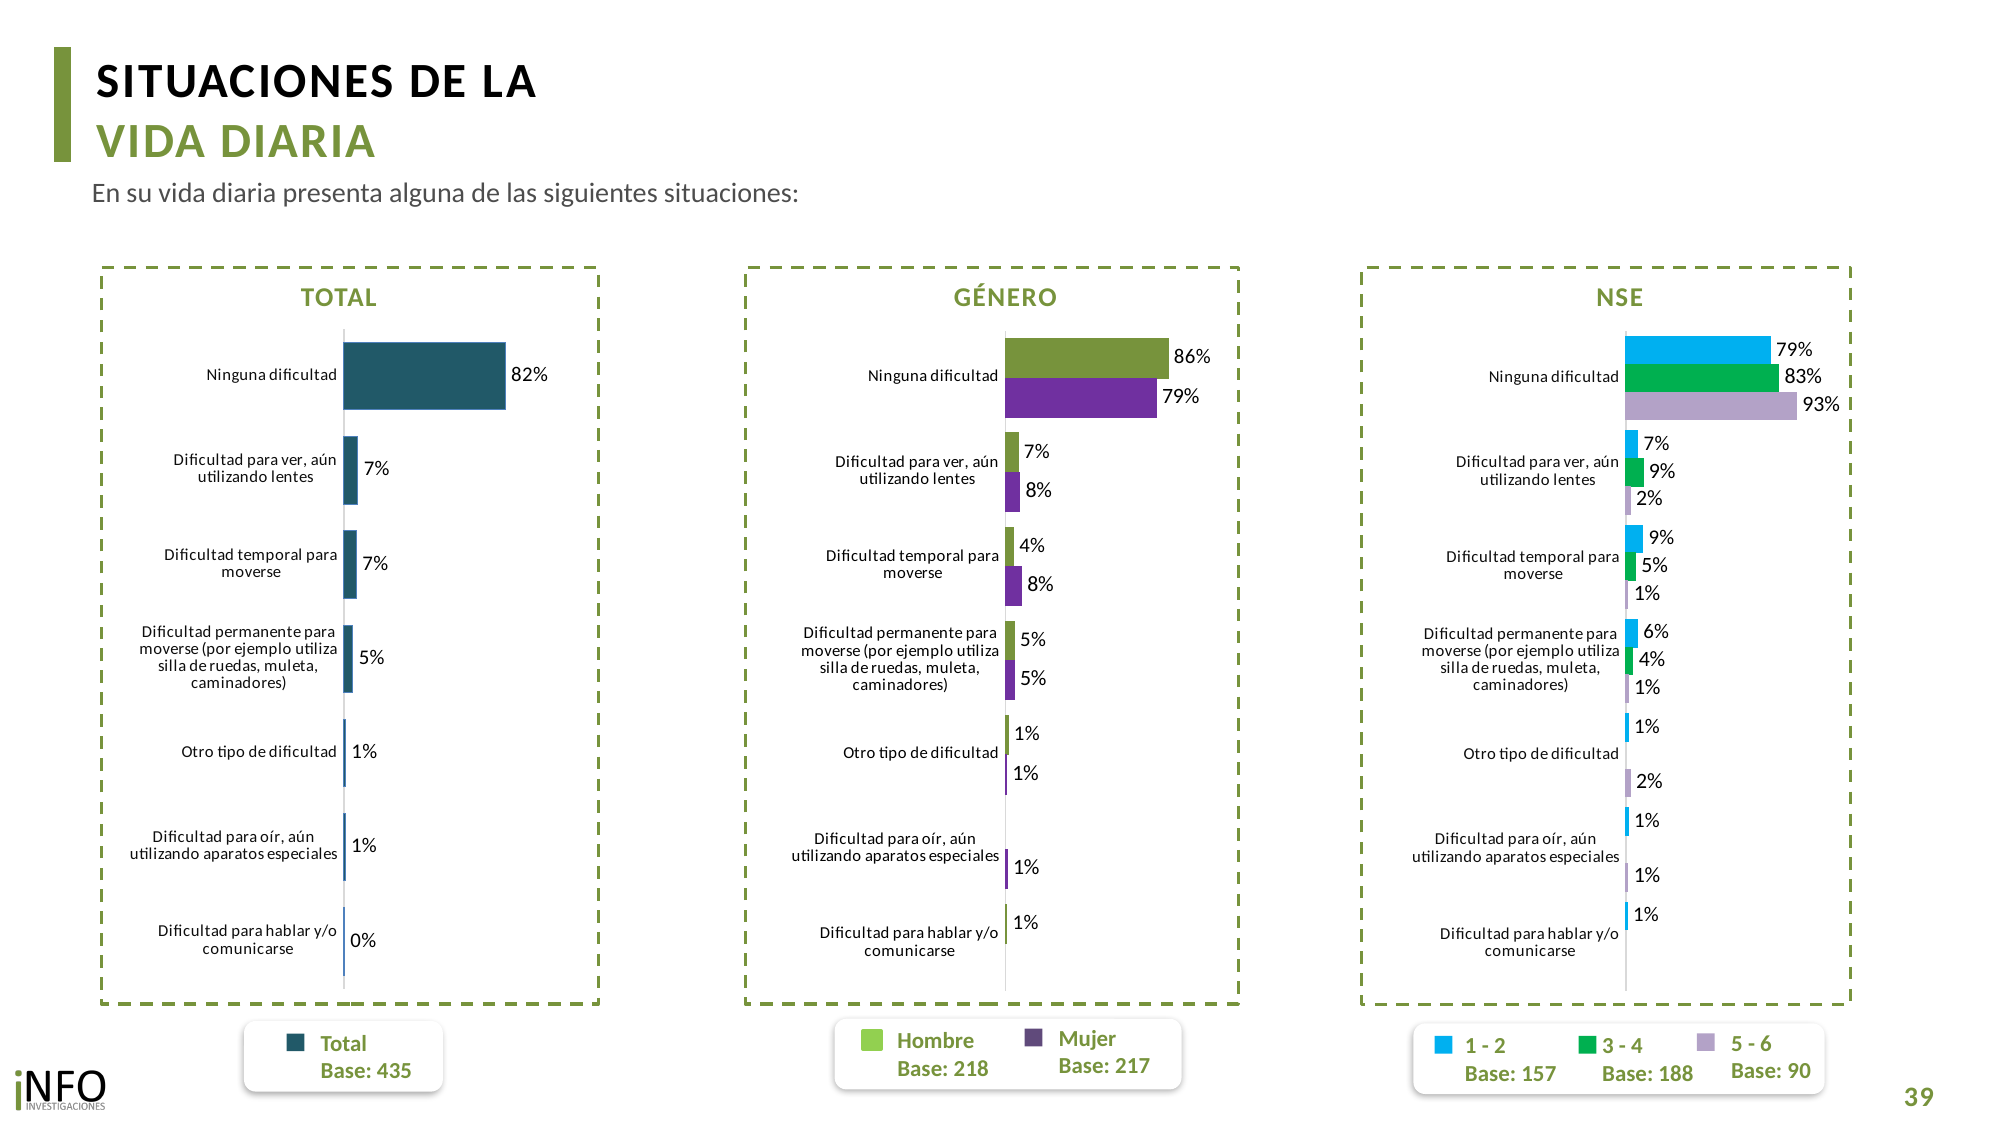

SITUACIONES DE LA
VIDA DIARIA

En su vida diaria presenta alguna de las siguientes situaciones:

TOTAL
GÉNERO
NSE

### Chart

| Category | Total |
|---|---|
| Ninguna dificultad | 0.8230668830292482 |
| Dificultad para ver, aún utilizando lentes | 0.0718450162548539 |
| Dificultad temporal para moverse | 0.06555326214341552 |
| Dificultad permanente para moverse (por ejemplo utiliza silla de ruedas, muleta, caminadores) | 0.046273711190281744 |
| Otro tipo de dificultad | 0.009222849336507966 |
| Dificultad para oír, aún utilizando aparatos especiales | 0.00745317003149104 |
| Dificultad para hablar y/o comunicarse | 0.003651435259773535 |

### Chart

| Category | Hombre | Mujer |
|---|---|---|
| Ninguna dificultad | 0.8571533419908137 | 0.7943398934056313 |
| Dificultad para ver, aún utilizando lentes | 0.06718307979307886 | 0.07577394887042443 |
| Dificultad temporal para moverse | 0.04320905557184447 | 0.08438425280317575 |
| Dificultad permanente para moverse (por ejemplo utiliza silla de ruedas, muleta, caminadores) | 0.046795553518852985 | 0.04583391897910128 |
| Otro tipo de dificultad | 0.013697355237518244 | 0.005451877270032016 |
| Dificultad para oír, aún utilizando aparatos especiales | None | 0.009825343302588028 |
| Dificultad para hablar y/o comunicarse | 0.007984102892679671 | None |

### Chart

| Category | 1 - 2 | 3 - 4 | 5 - 6 |
|---|---|---|---|
| Ninguna dificultad | 0.7866026660382361 | 0.8325027887289616 | 0.9306411593630919 |
| Dificultad para ver, aún utilizando lentes | 0.06551224509944323 | 0.0938500048703456 | 0.023874527459956756 |
| Dificultad temporal para moverse | 0.09134165839660385 | 0.05236218922897919 | 0.010804892858497277 |
| Dificultad permanente para moverse (por ejemplo utiliza silla de ruedas, muleta, caminadores) | 0.06261759499104681 | 0.03745719825192405 | 0.01306963460145948 |
| Otro tipo de dificultad | 0.01331345674360147 | None | 0.023874527459956756 |
| Dificultad para oír, aún utilizando aparatos especiales | 0.012994465836911807 | None | 0.010804892858497277 |
| Dificultad para hablar y/o comunicarse | 0.007760330856207931 | None | None |
Mujer
Base: 217

Hombre
Base: 218

5 - 6
Base: 90

1 - 2
Base: 157
3 - 4
Base: 188

Total
Base: 435

39